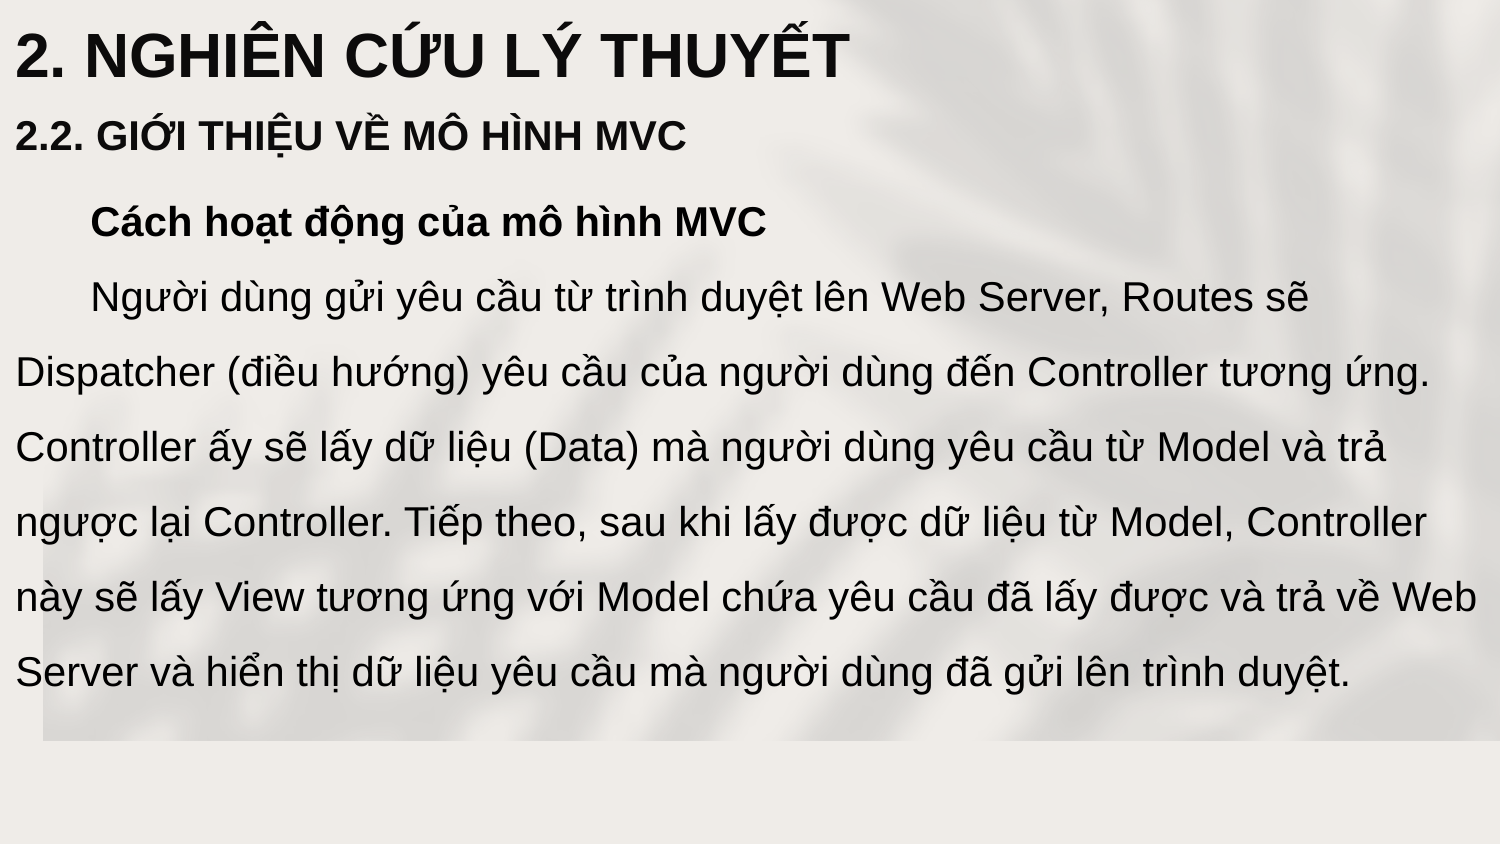

# 2. NGHIÊN CỨU LÝ THUYẾT
2.2. GIỚI THIỆU VỀ MÔ HÌNH MVC
Cách hoạt động của mô hình MVC
Người dùng gửi yêu cầu từ trình duyệt lên Web Server, Routes sẽ Dispatcher (điều hướng) yêu cầu của người dùng đến Controller tương ứng. Controller ấy sẽ lấy dữ liệu (Data) mà người dùng yêu cầu từ Model và trả ngược lại Controller. Tiếp theo, sau khi lấy được dữ liệu từ Model, Controller này sẽ lấy View tương ứng với Model chứa yêu cầu đã lấy được và trả về Web Server và hiển thị dữ liệu yêu cầu mà người dùng đã gửi lên trình duyệt.